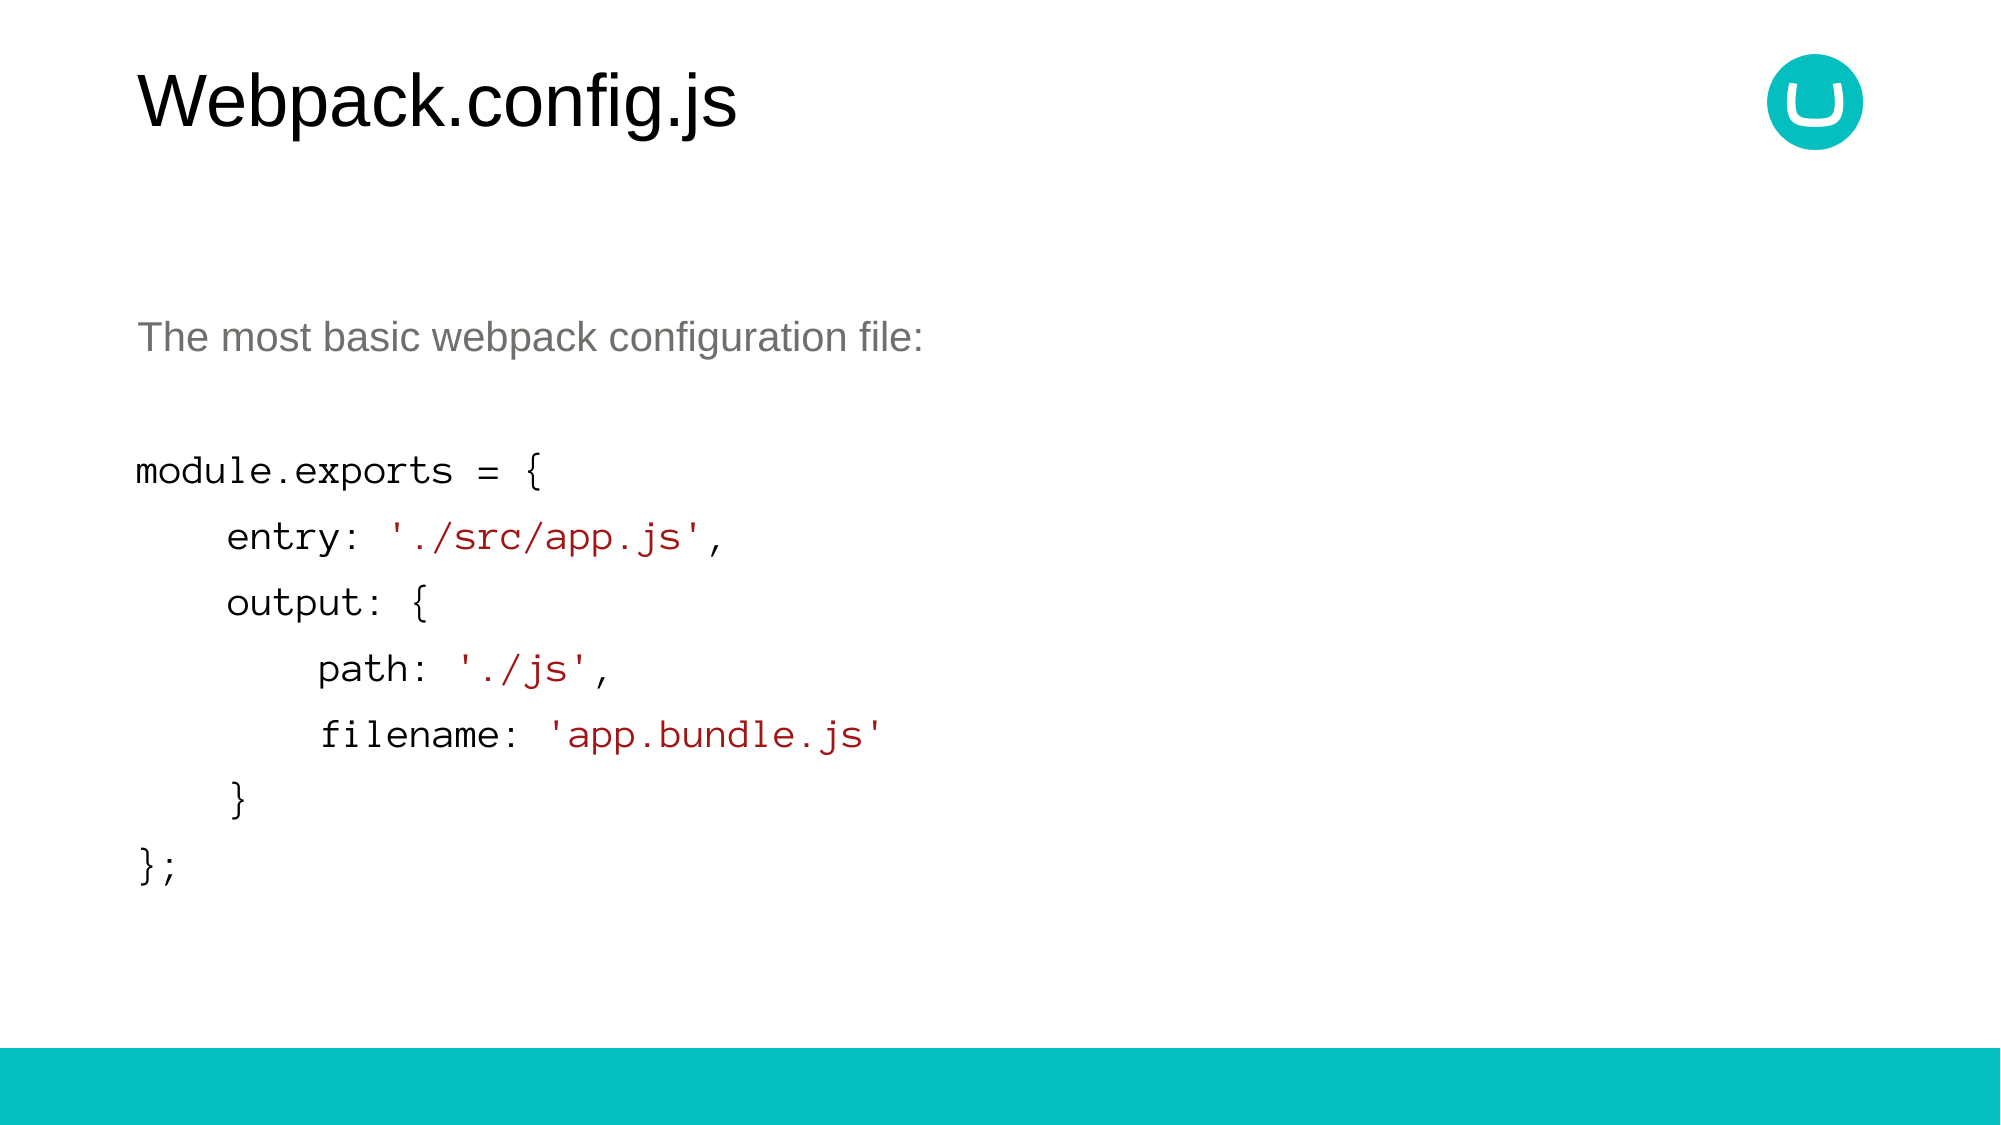

# Webpack.config.js
The most basic webpack configuration file:

module.exports = {
    entry: './src/app.js',
    output: {
        path: './js',
        filename: 'app.bundle.js'
    }
};